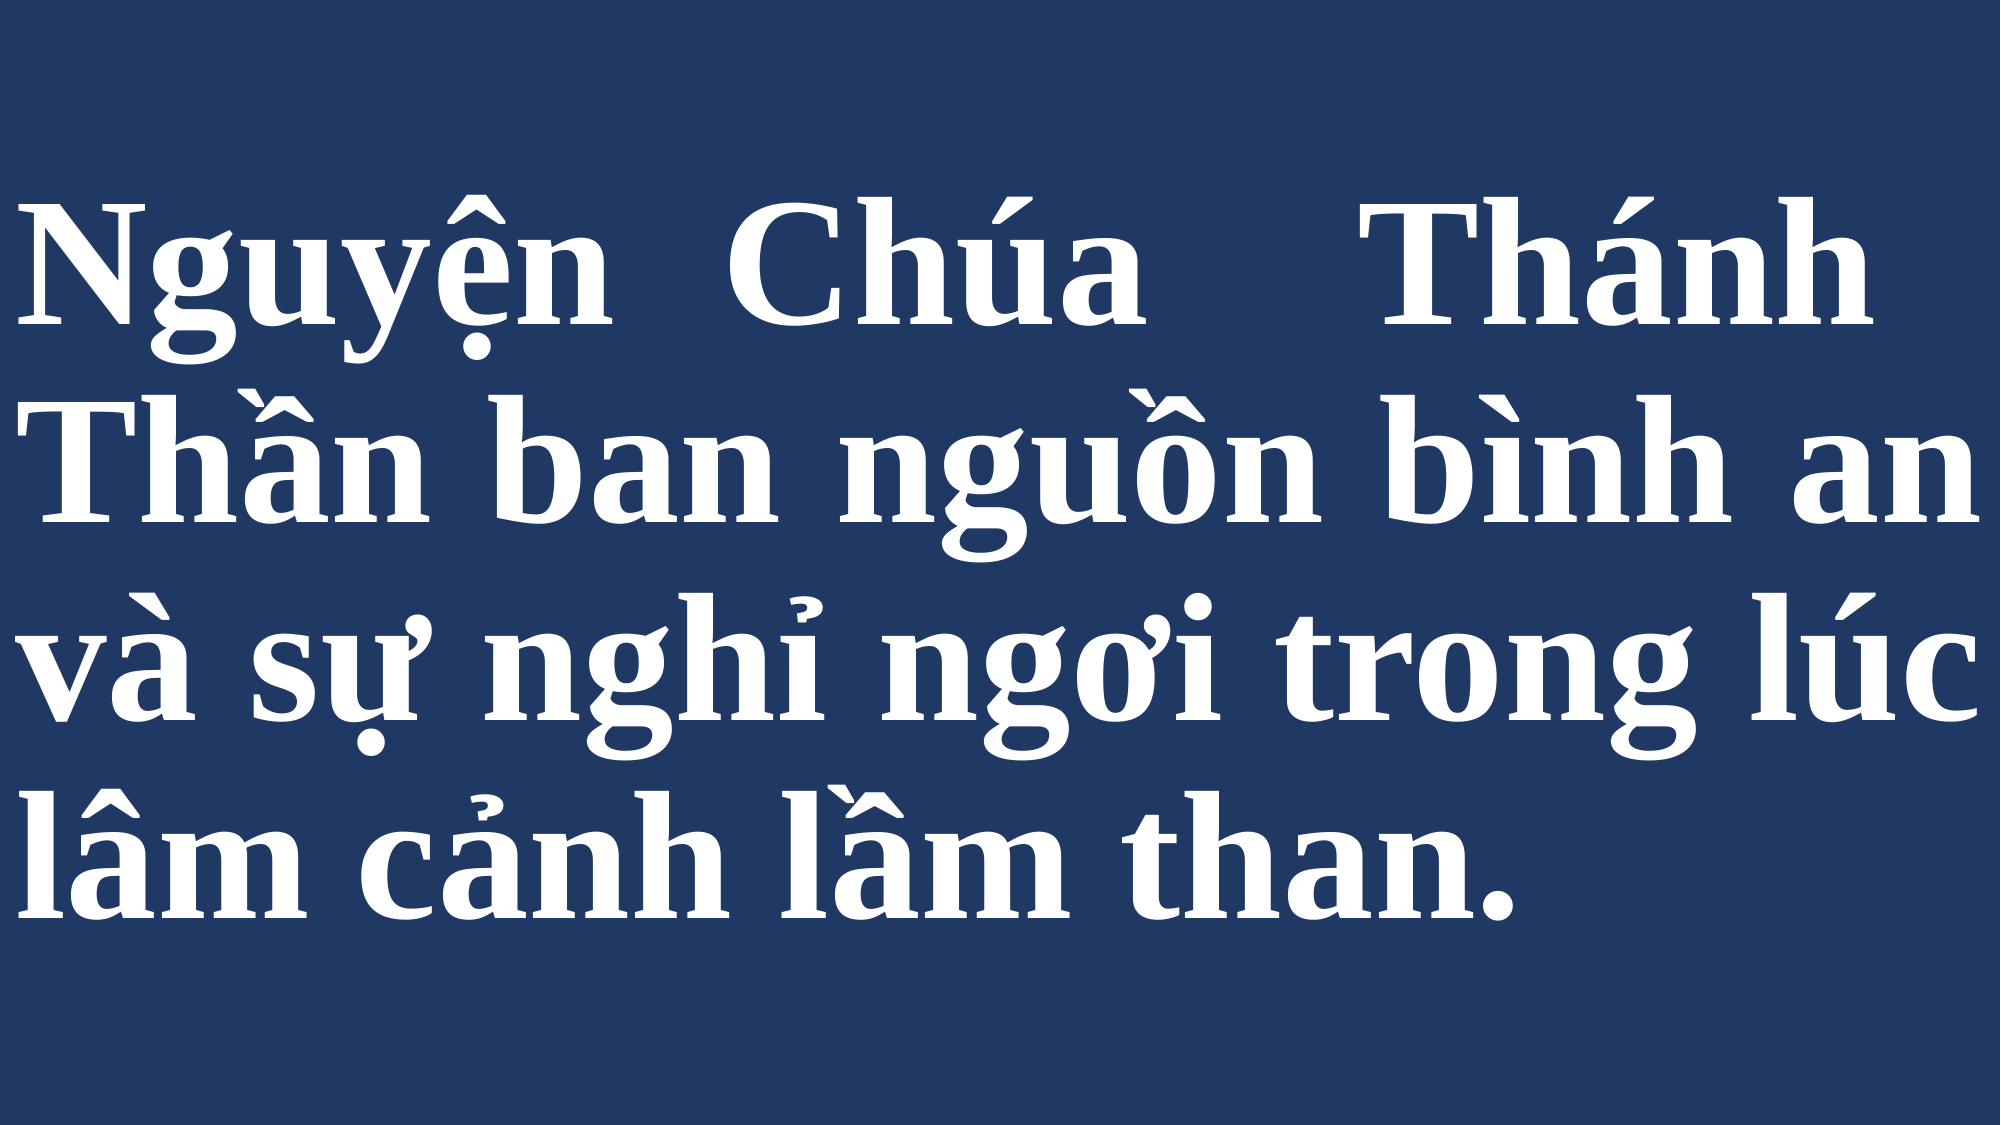

# Nguyện Chúa  Thánh  Thần ban nguồn bình an và sự nghỉ ngơi trong lúc lâm cảnh lầm than.